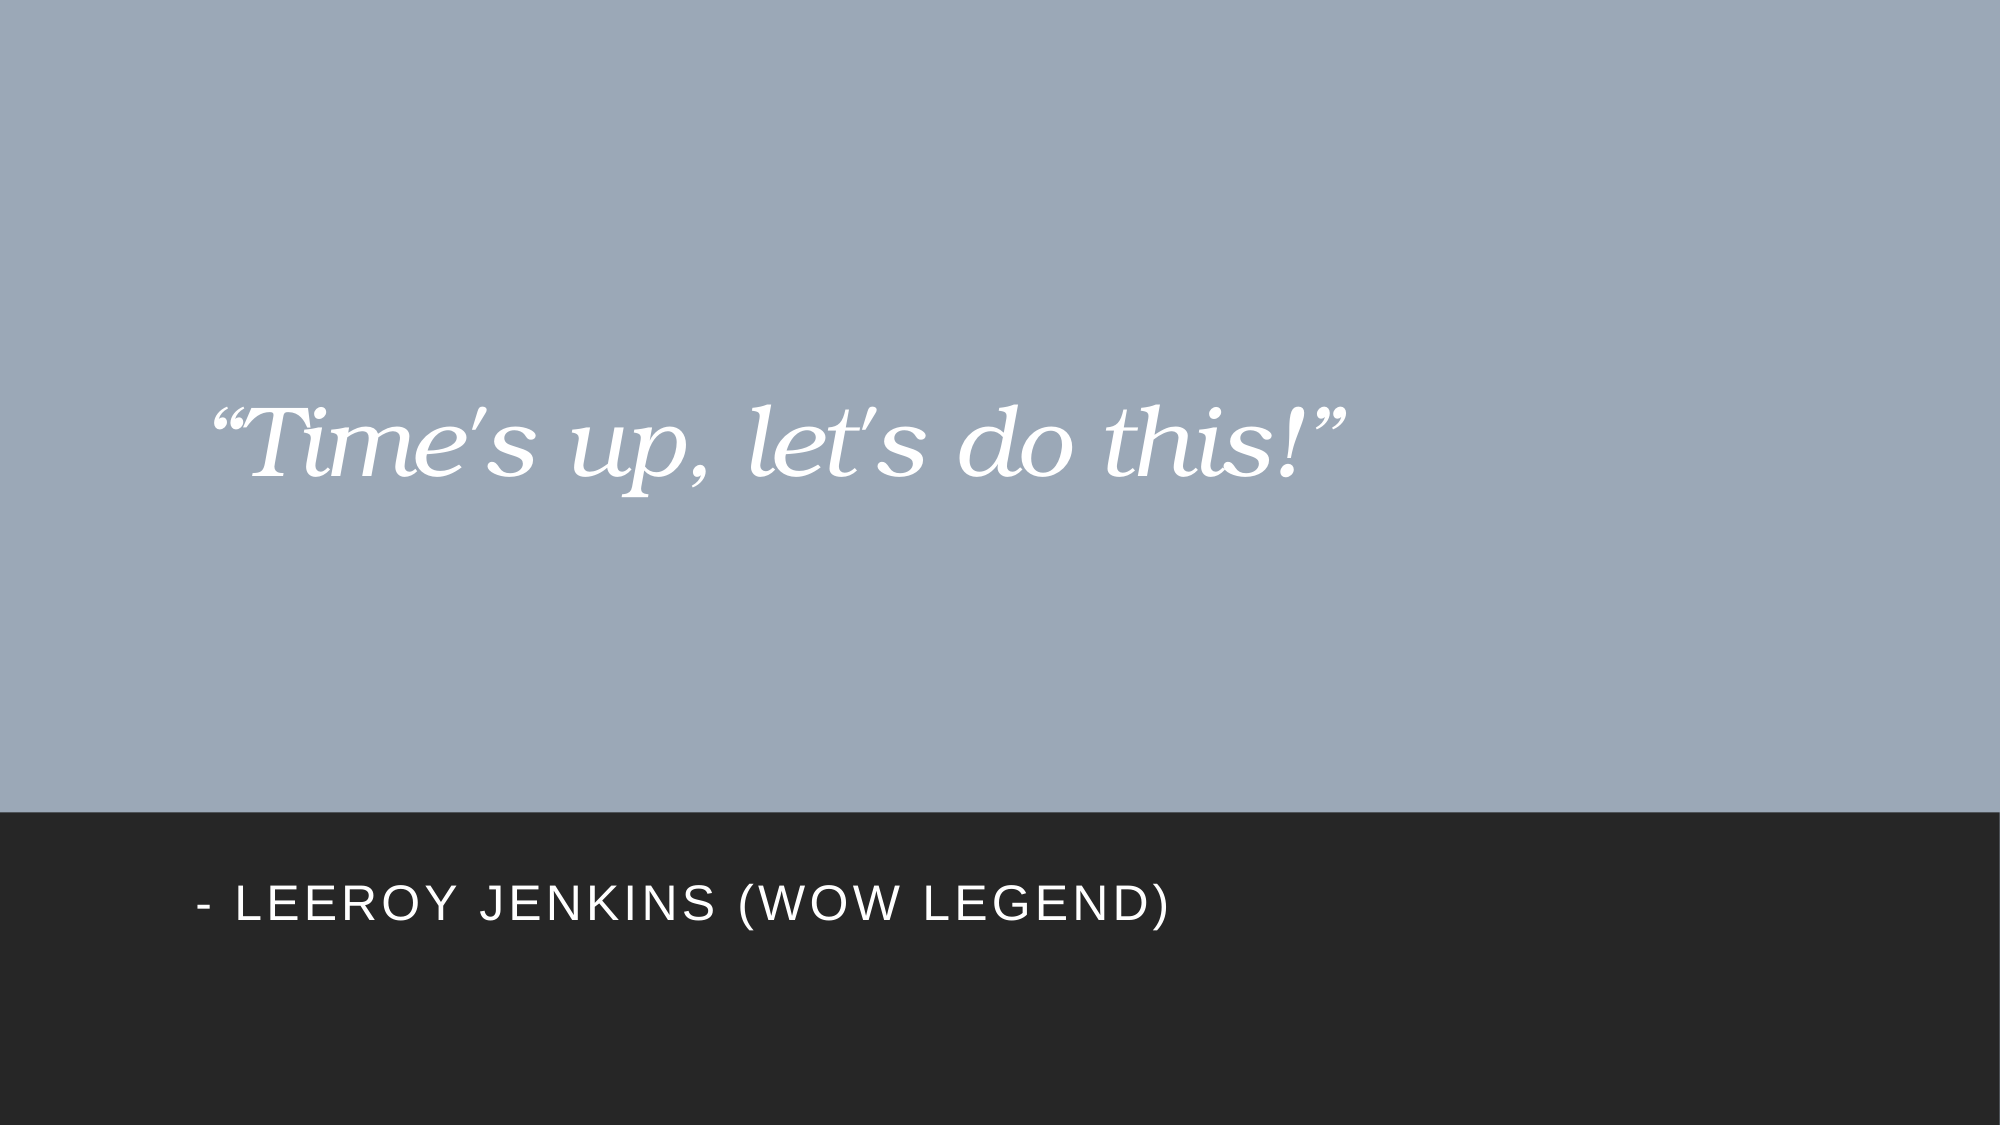

# “Time's up, let's do this!”

- Leeroy Jenkins (WOW Legend)